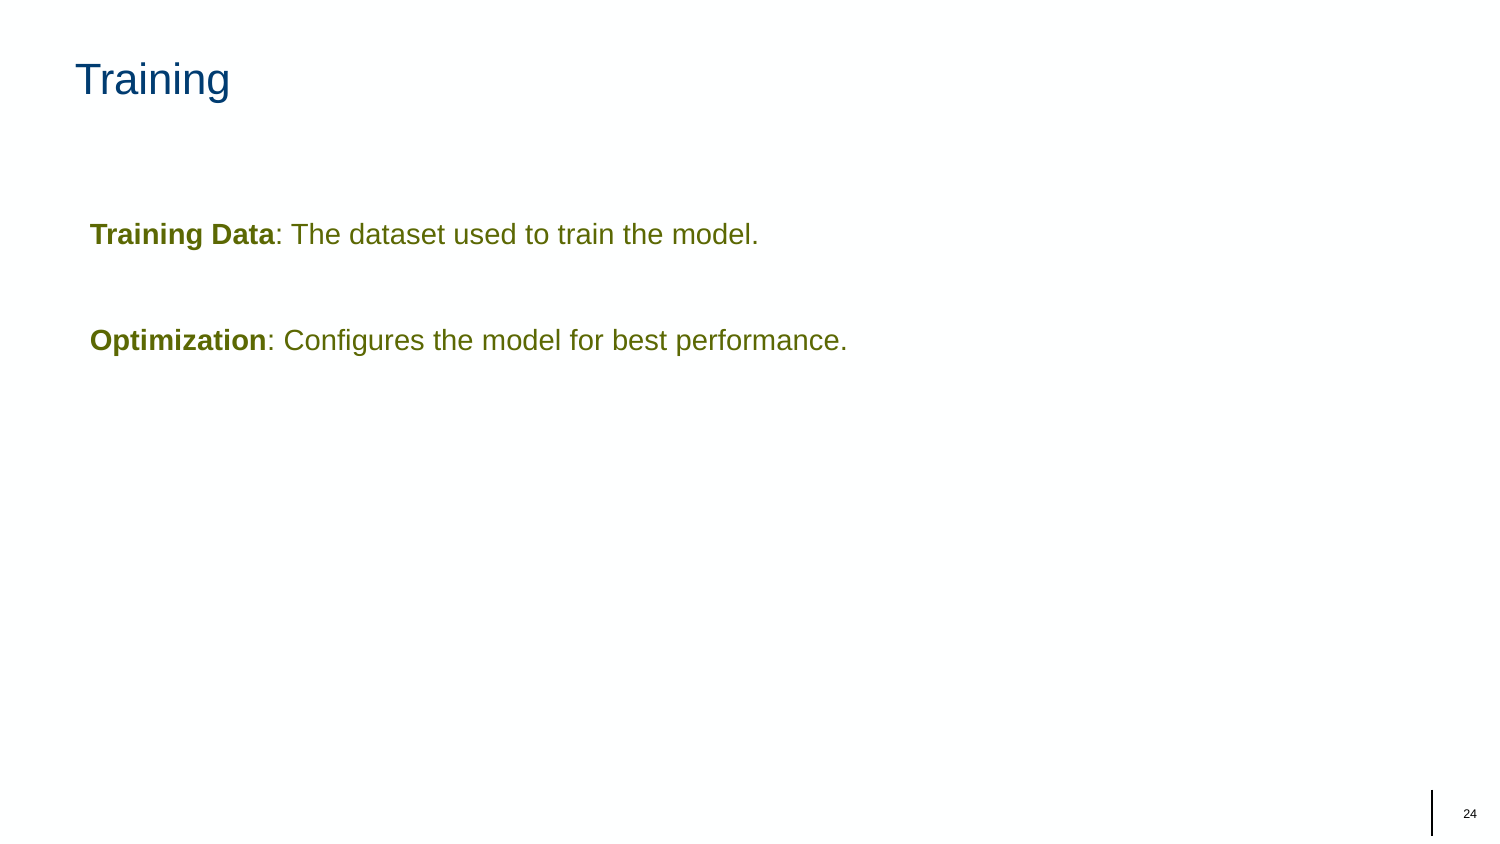

# Training
Training Data: The dataset used to train the model.
Optimization: Configures the model for best performance.
24